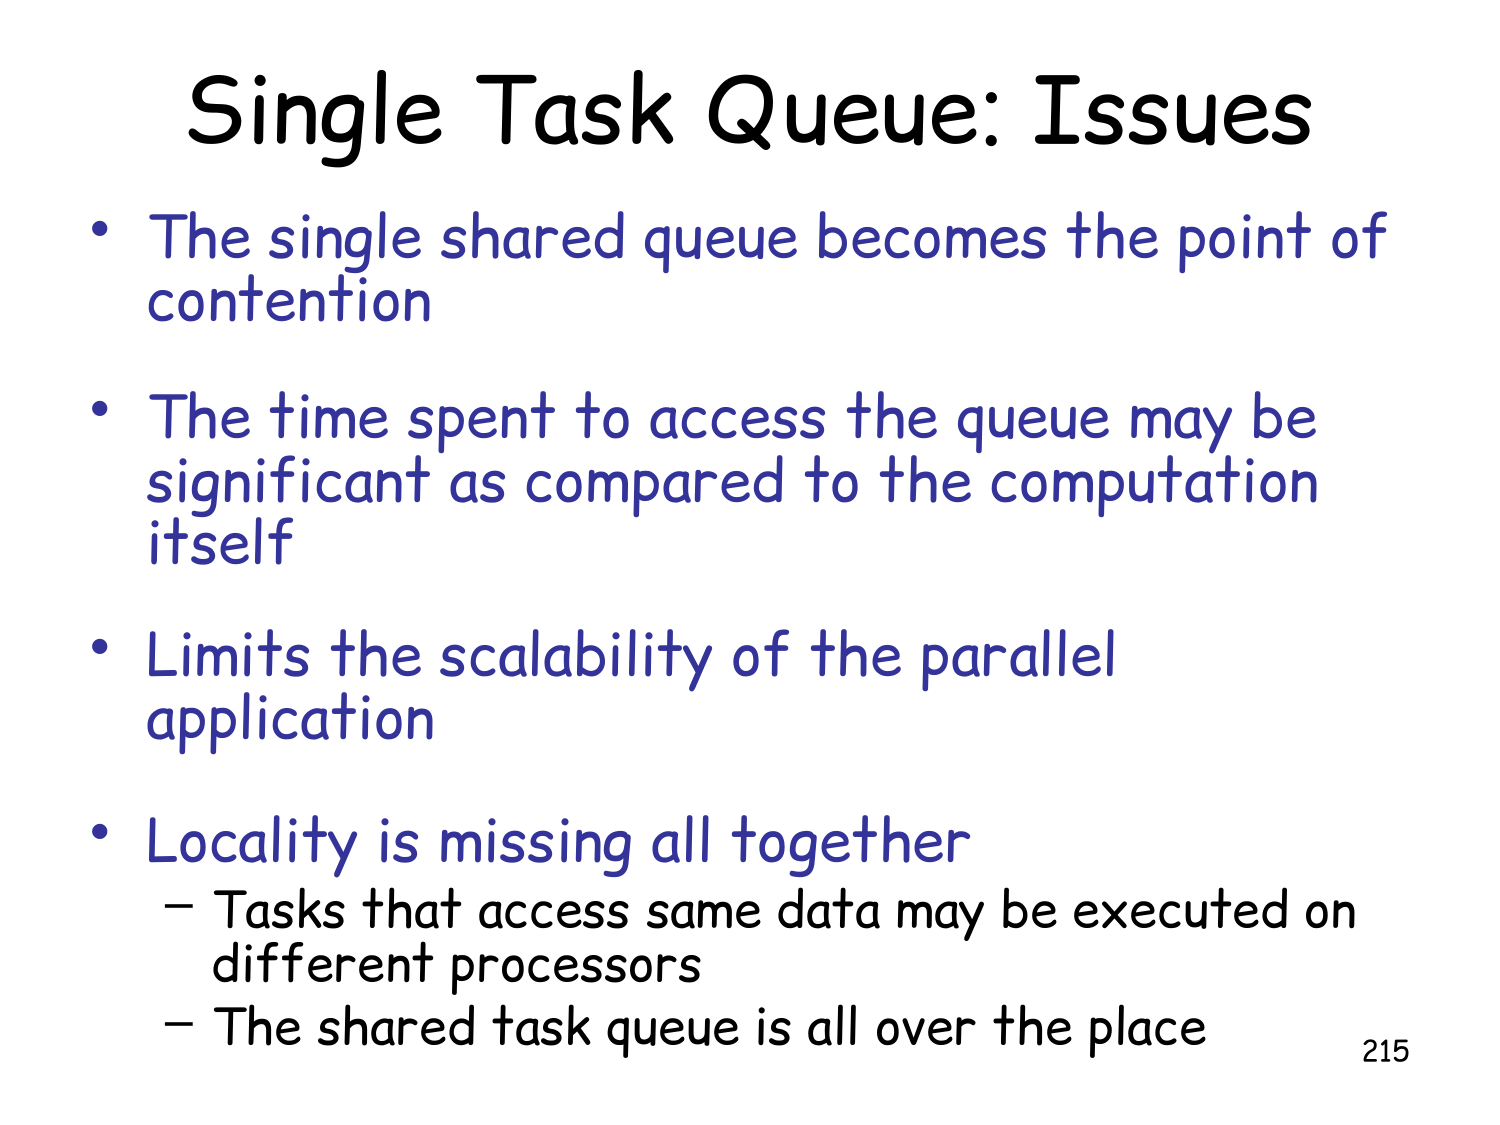

# Single Task Queue: Issues
The single shared queue becomes the point of contention

The time spent to access the queue may be significant as compared to the computation itself

Limits the scalability of the parallel application

Locality is missing all together
Tasks that access same data may be executed on different processors
The shared task queue is all over the place

215